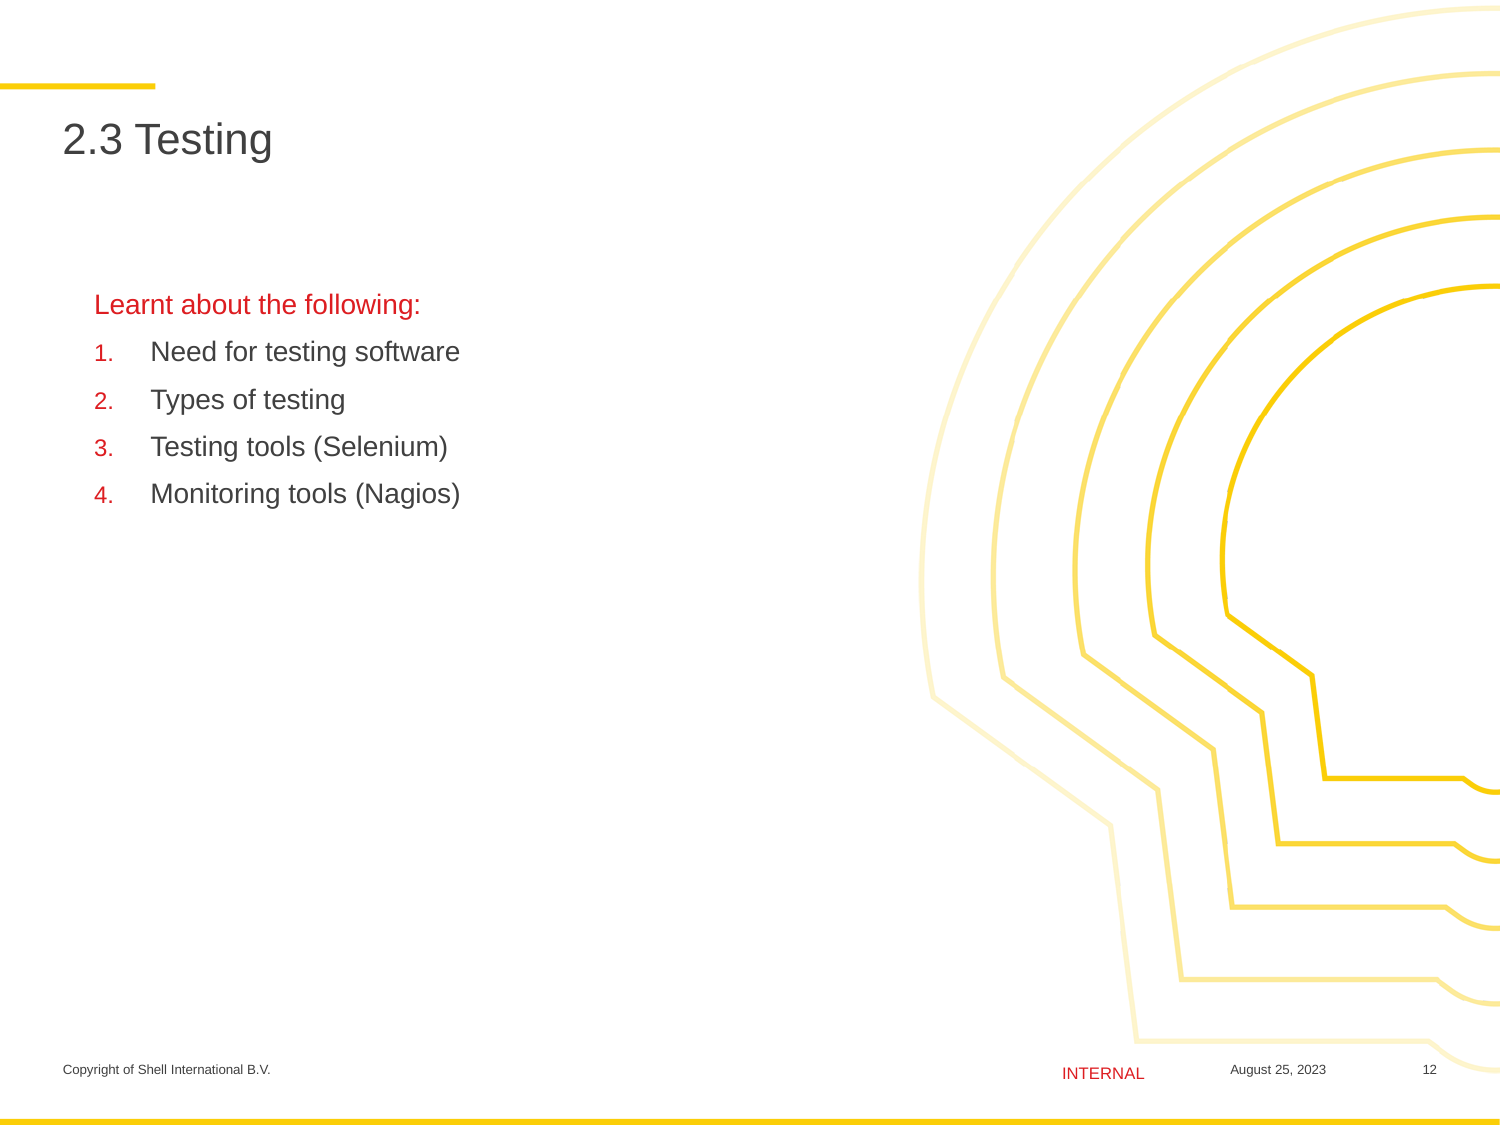

# 2.3 Testing
Learnt about the following:
Need for testing software
Types of testing
Testing tools (Selenium)
Monitoring tools (Nagios)

12
August 25, 2023